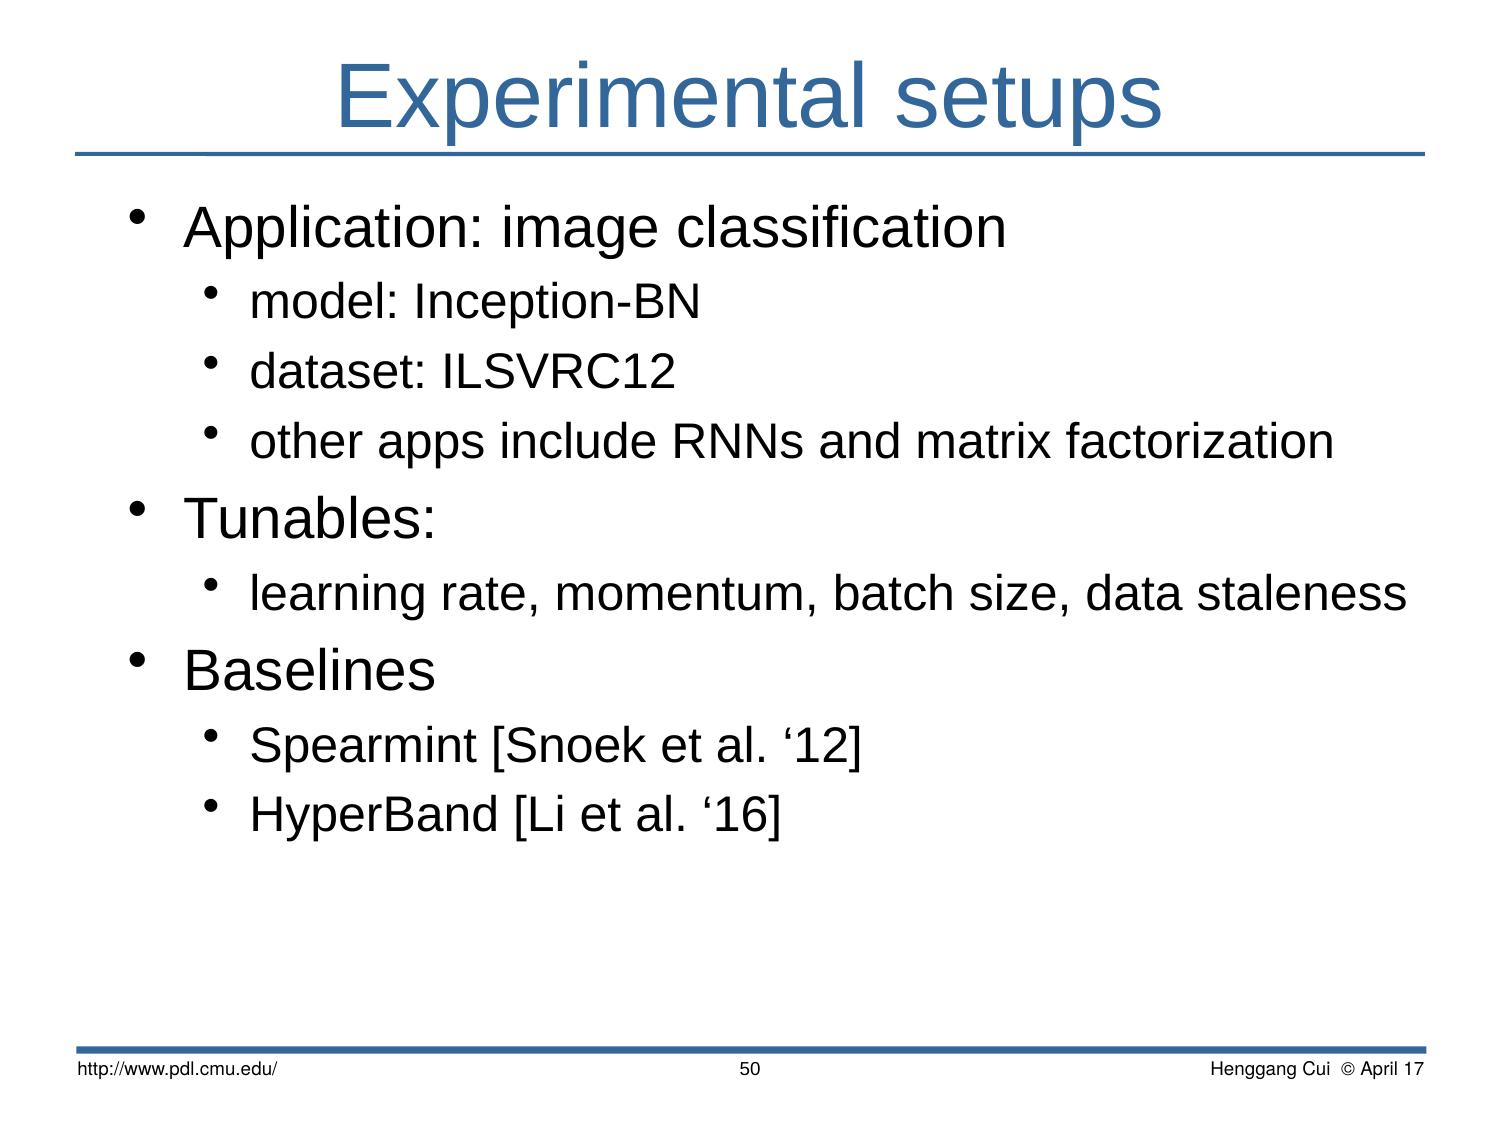

# Experimental setups
Application: image classification
model: Inception-BN
dataset: ILSVRC12
other apps include RNNs and matrix factorization
Tunables:
learning rate, momentum, batch size, data staleness
Baselines
Spearmint [Snoek et al. ‘12]
HyperBand [Li et al. ‘16]

http://www.pdl.cmu.edu/
   Henggang Cui  © April 17
50